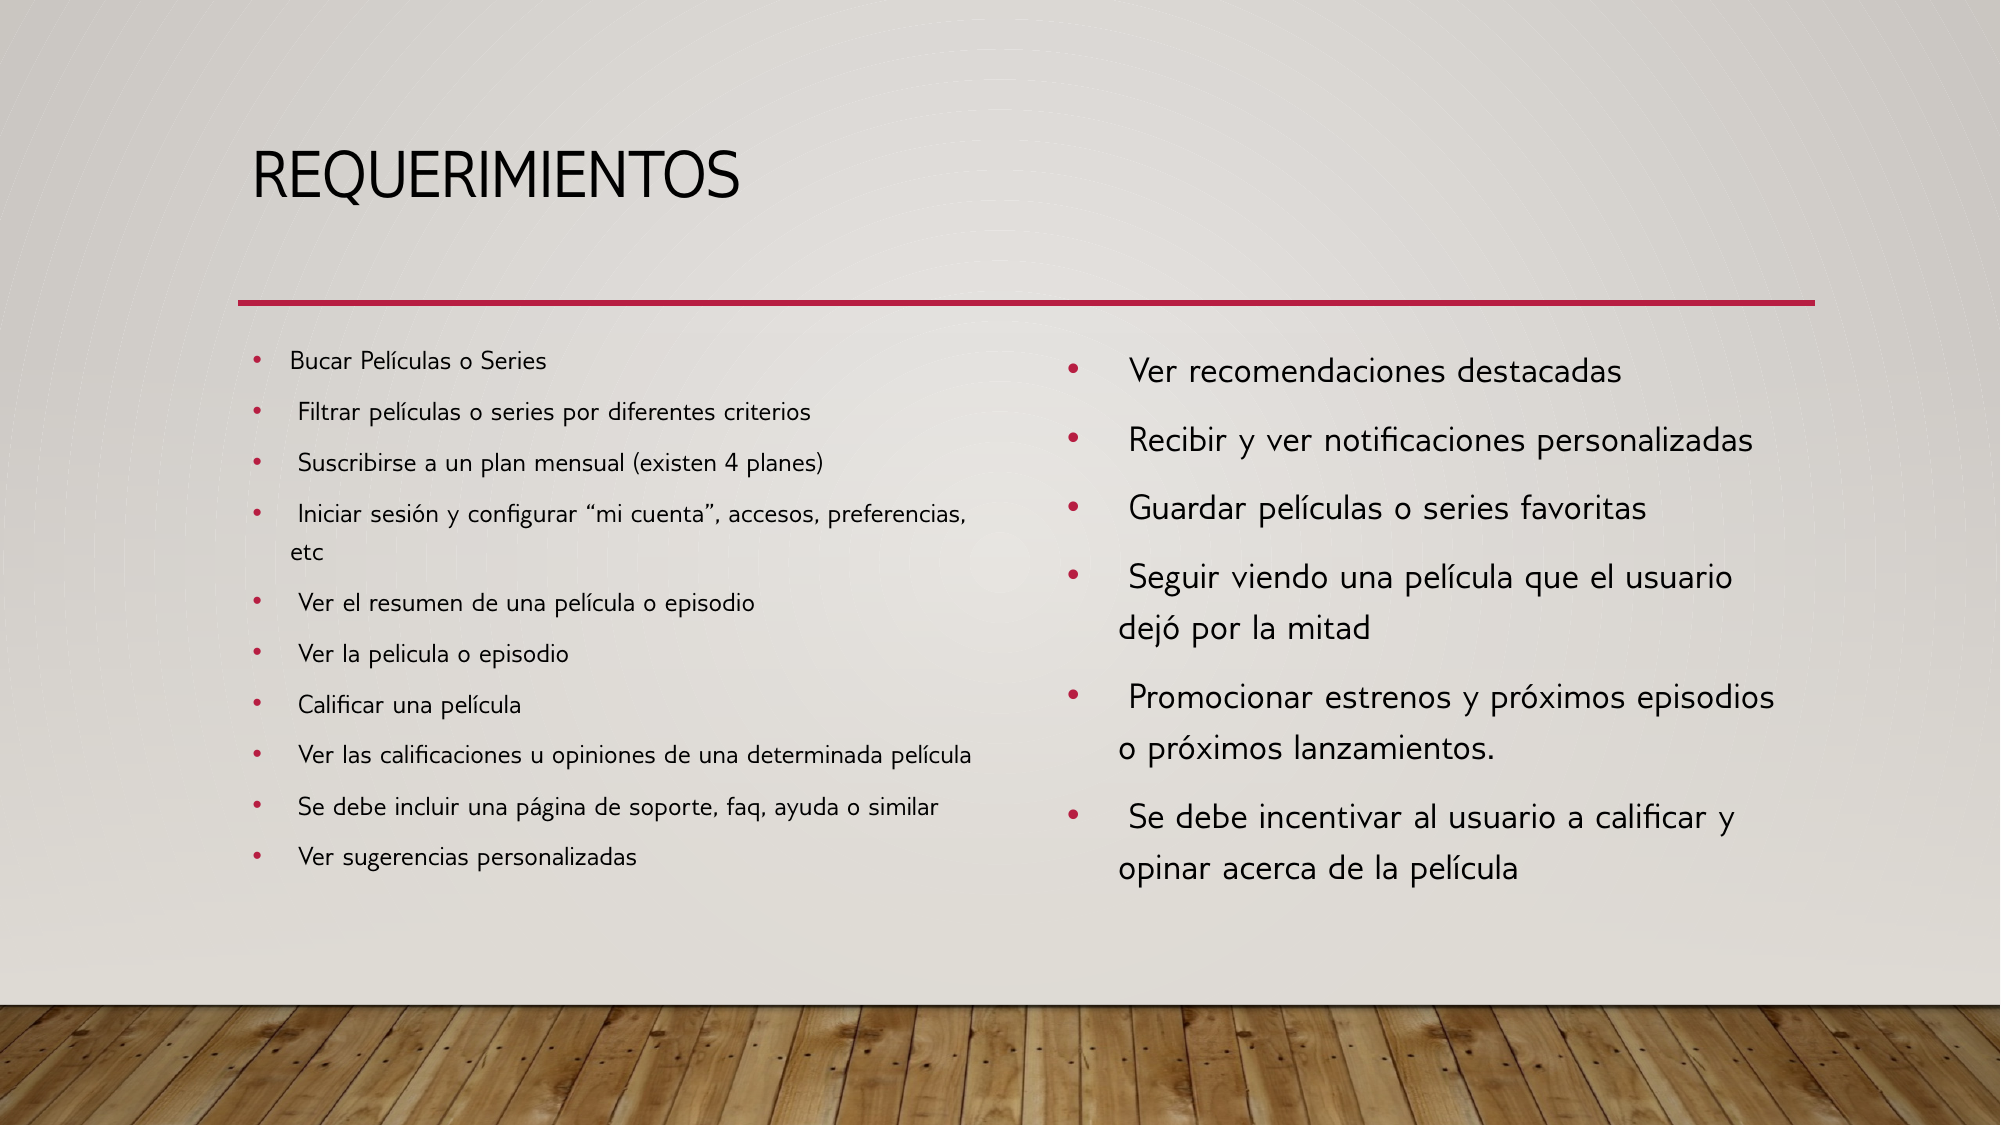

# requerimientos
Bucar Películas o Series
 Filtrar películas o series por diferentes criterios
 Suscribirse a un plan mensual (existen 4 planes)
 Iniciar sesión y configurar “mi cuenta”, accesos, preferencias, etc
 Ver el resumen de una película o episodio
 Ver la pelicula o episodio
 Calificar una película
 Ver las calificaciones u opiniones de una determinada película
 Se debe incluir una página de soporte, faq, ayuda o similar
 Ver sugerencias personalizadas

 Ver recomendaciones destacadas
 Recibir y ver notificaciones personalizadas
 Guardar películas o series favoritas
 Seguir viendo una película que el usuario dejó por la mitad
 Promocionar estrenos y próximos episodios o próximos lanzamientos.
 Se debe incentivar al usuario a calificar y opinar acerca de la película